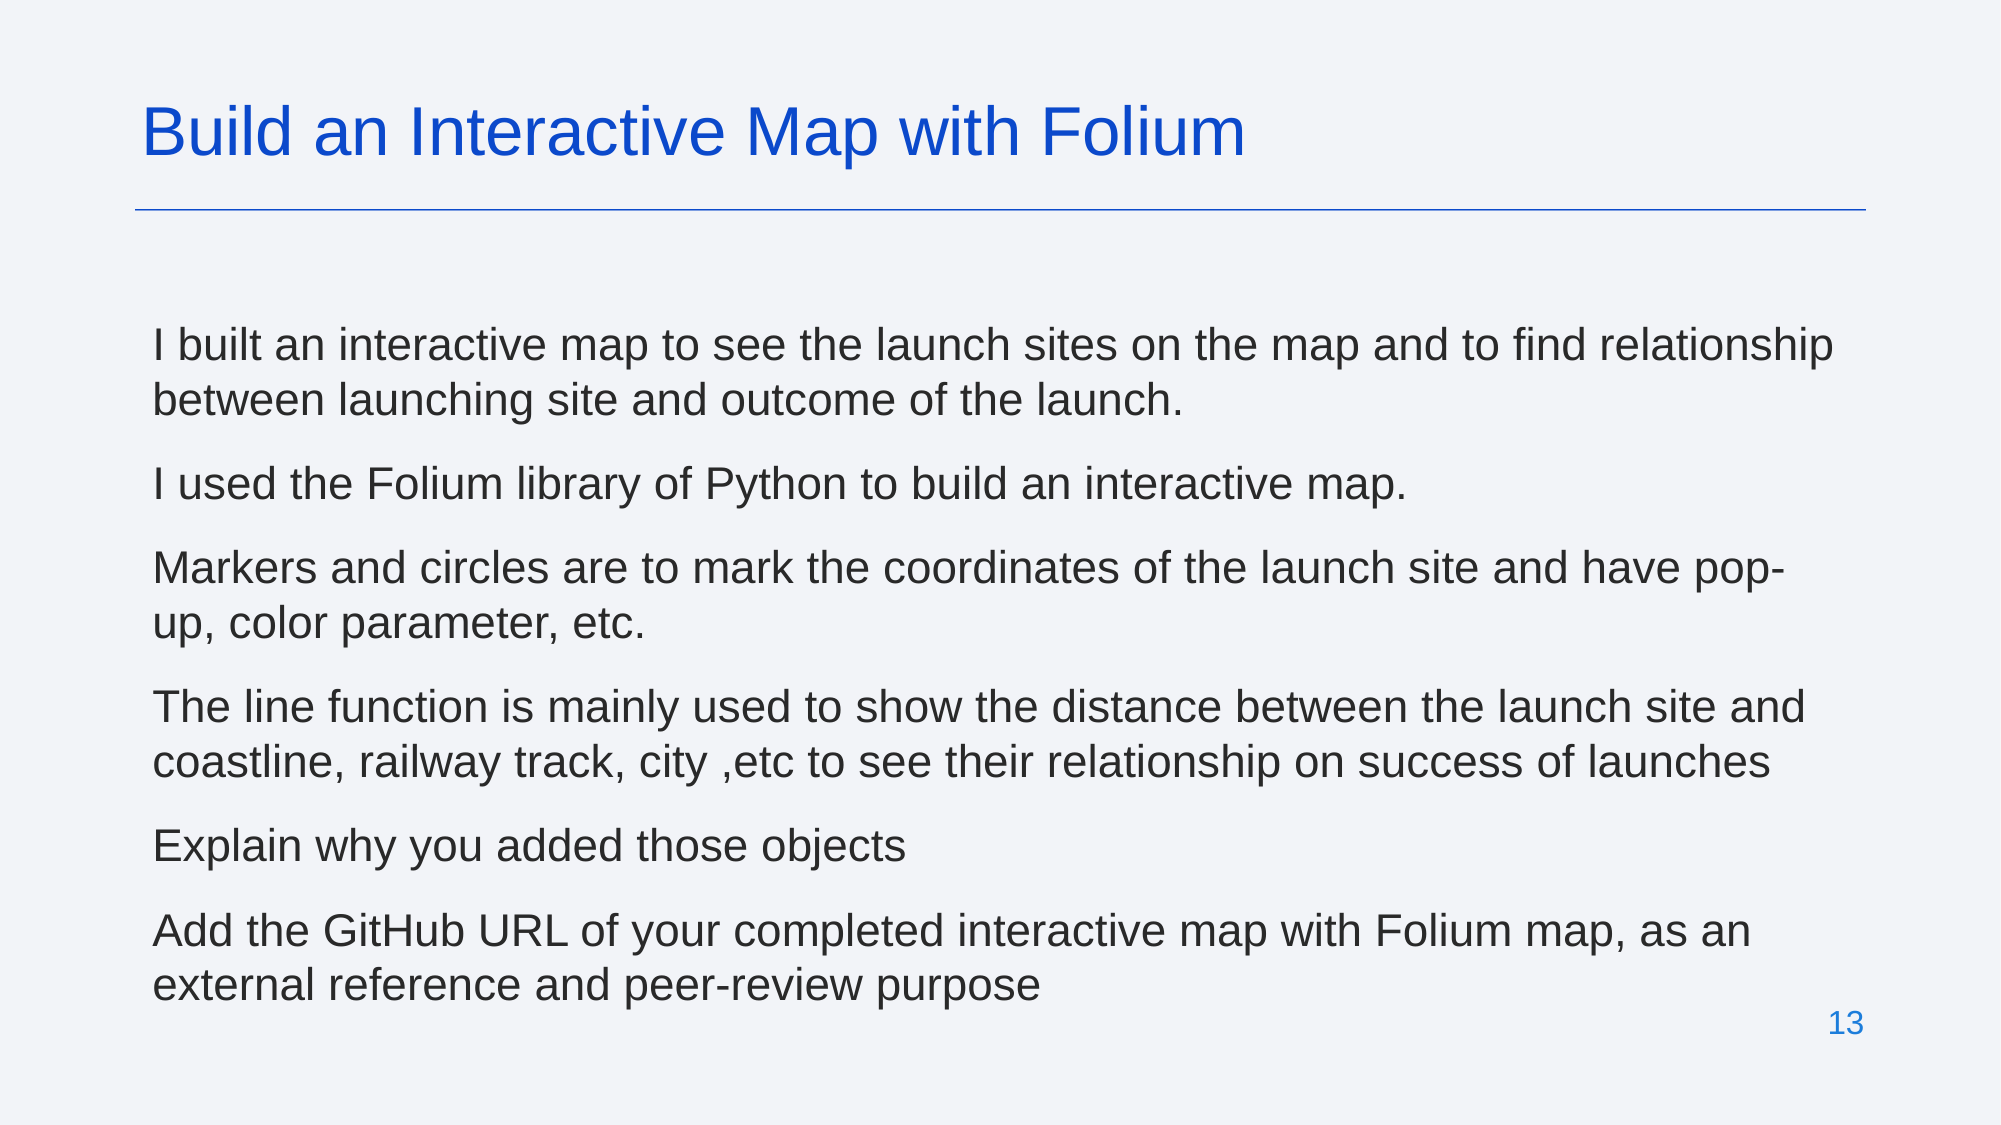

Build an Interactive Map with Folium
I built an interactive map to see the launch sites on the map and to find relationship between launching site and outcome of the launch.
I used the Folium library of Python to build an interactive map.
Markers and circles are to mark the coordinates of the launch site and have pop-up, color parameter, etc.
The line function is mainly used to show the distance between the launch site and coastline, railway track, city ,etc to see their relationship on success of launches
Explain why you added those objects
Add the GitHub URL of your completed interactive map with Folium map, as an external reference and peer-review purpose

13